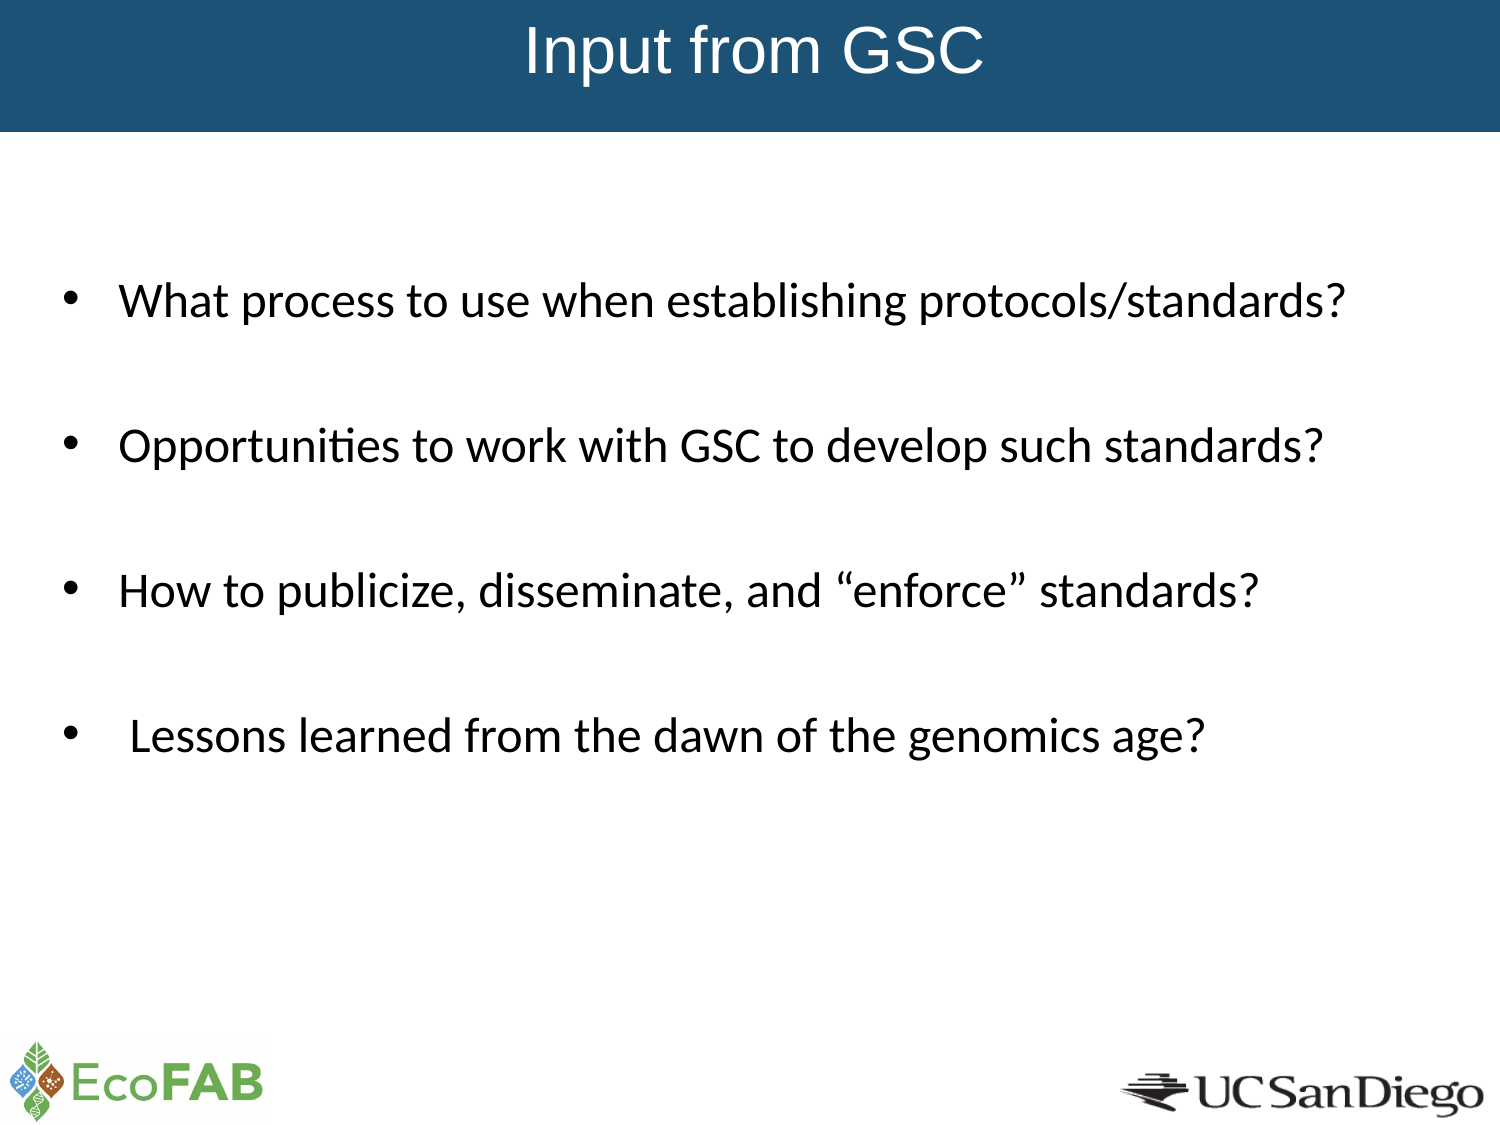

# Input from GSC

What process to use when establishing protocols/standards?

Opportunities to work with GSC to develop such standards?

How to publicize, disseminate, and “enforce” standards?

 Lessons learned from the dawn of the genomics age?